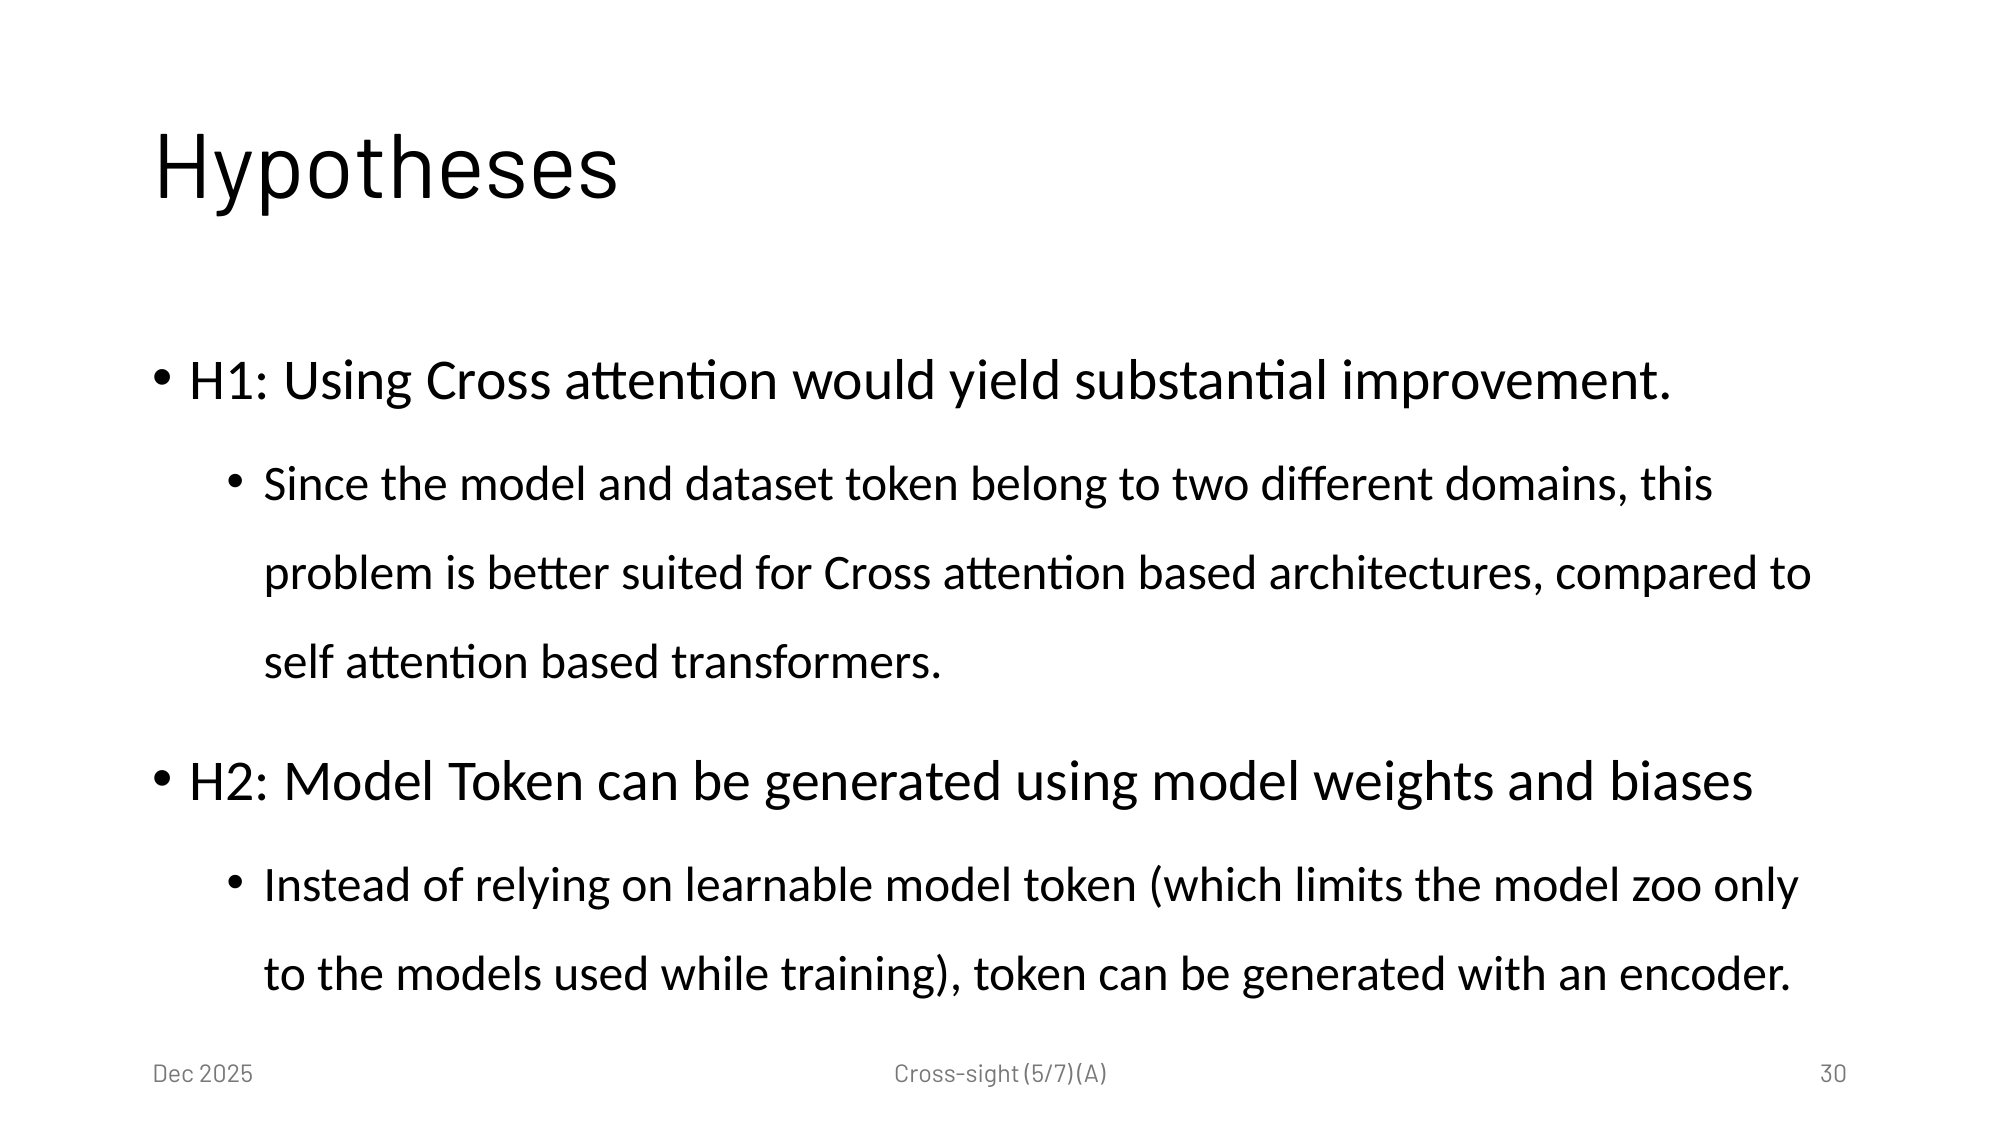

# Hypotheses
H1: Using Cross attention would yield substantial improvement.
Since the model and dataset token belong to two different domains, this problem is better suited for Cross attention based architectures, compared to self attention based transformers.
H2: Model Token can be generated using model weights and biases
Instead of relying on learnable model token (which limits the model zoo only to the models used while training), token can be generated with an encoder.
Dec 2025
Cross-sight (5/7) (A)
30